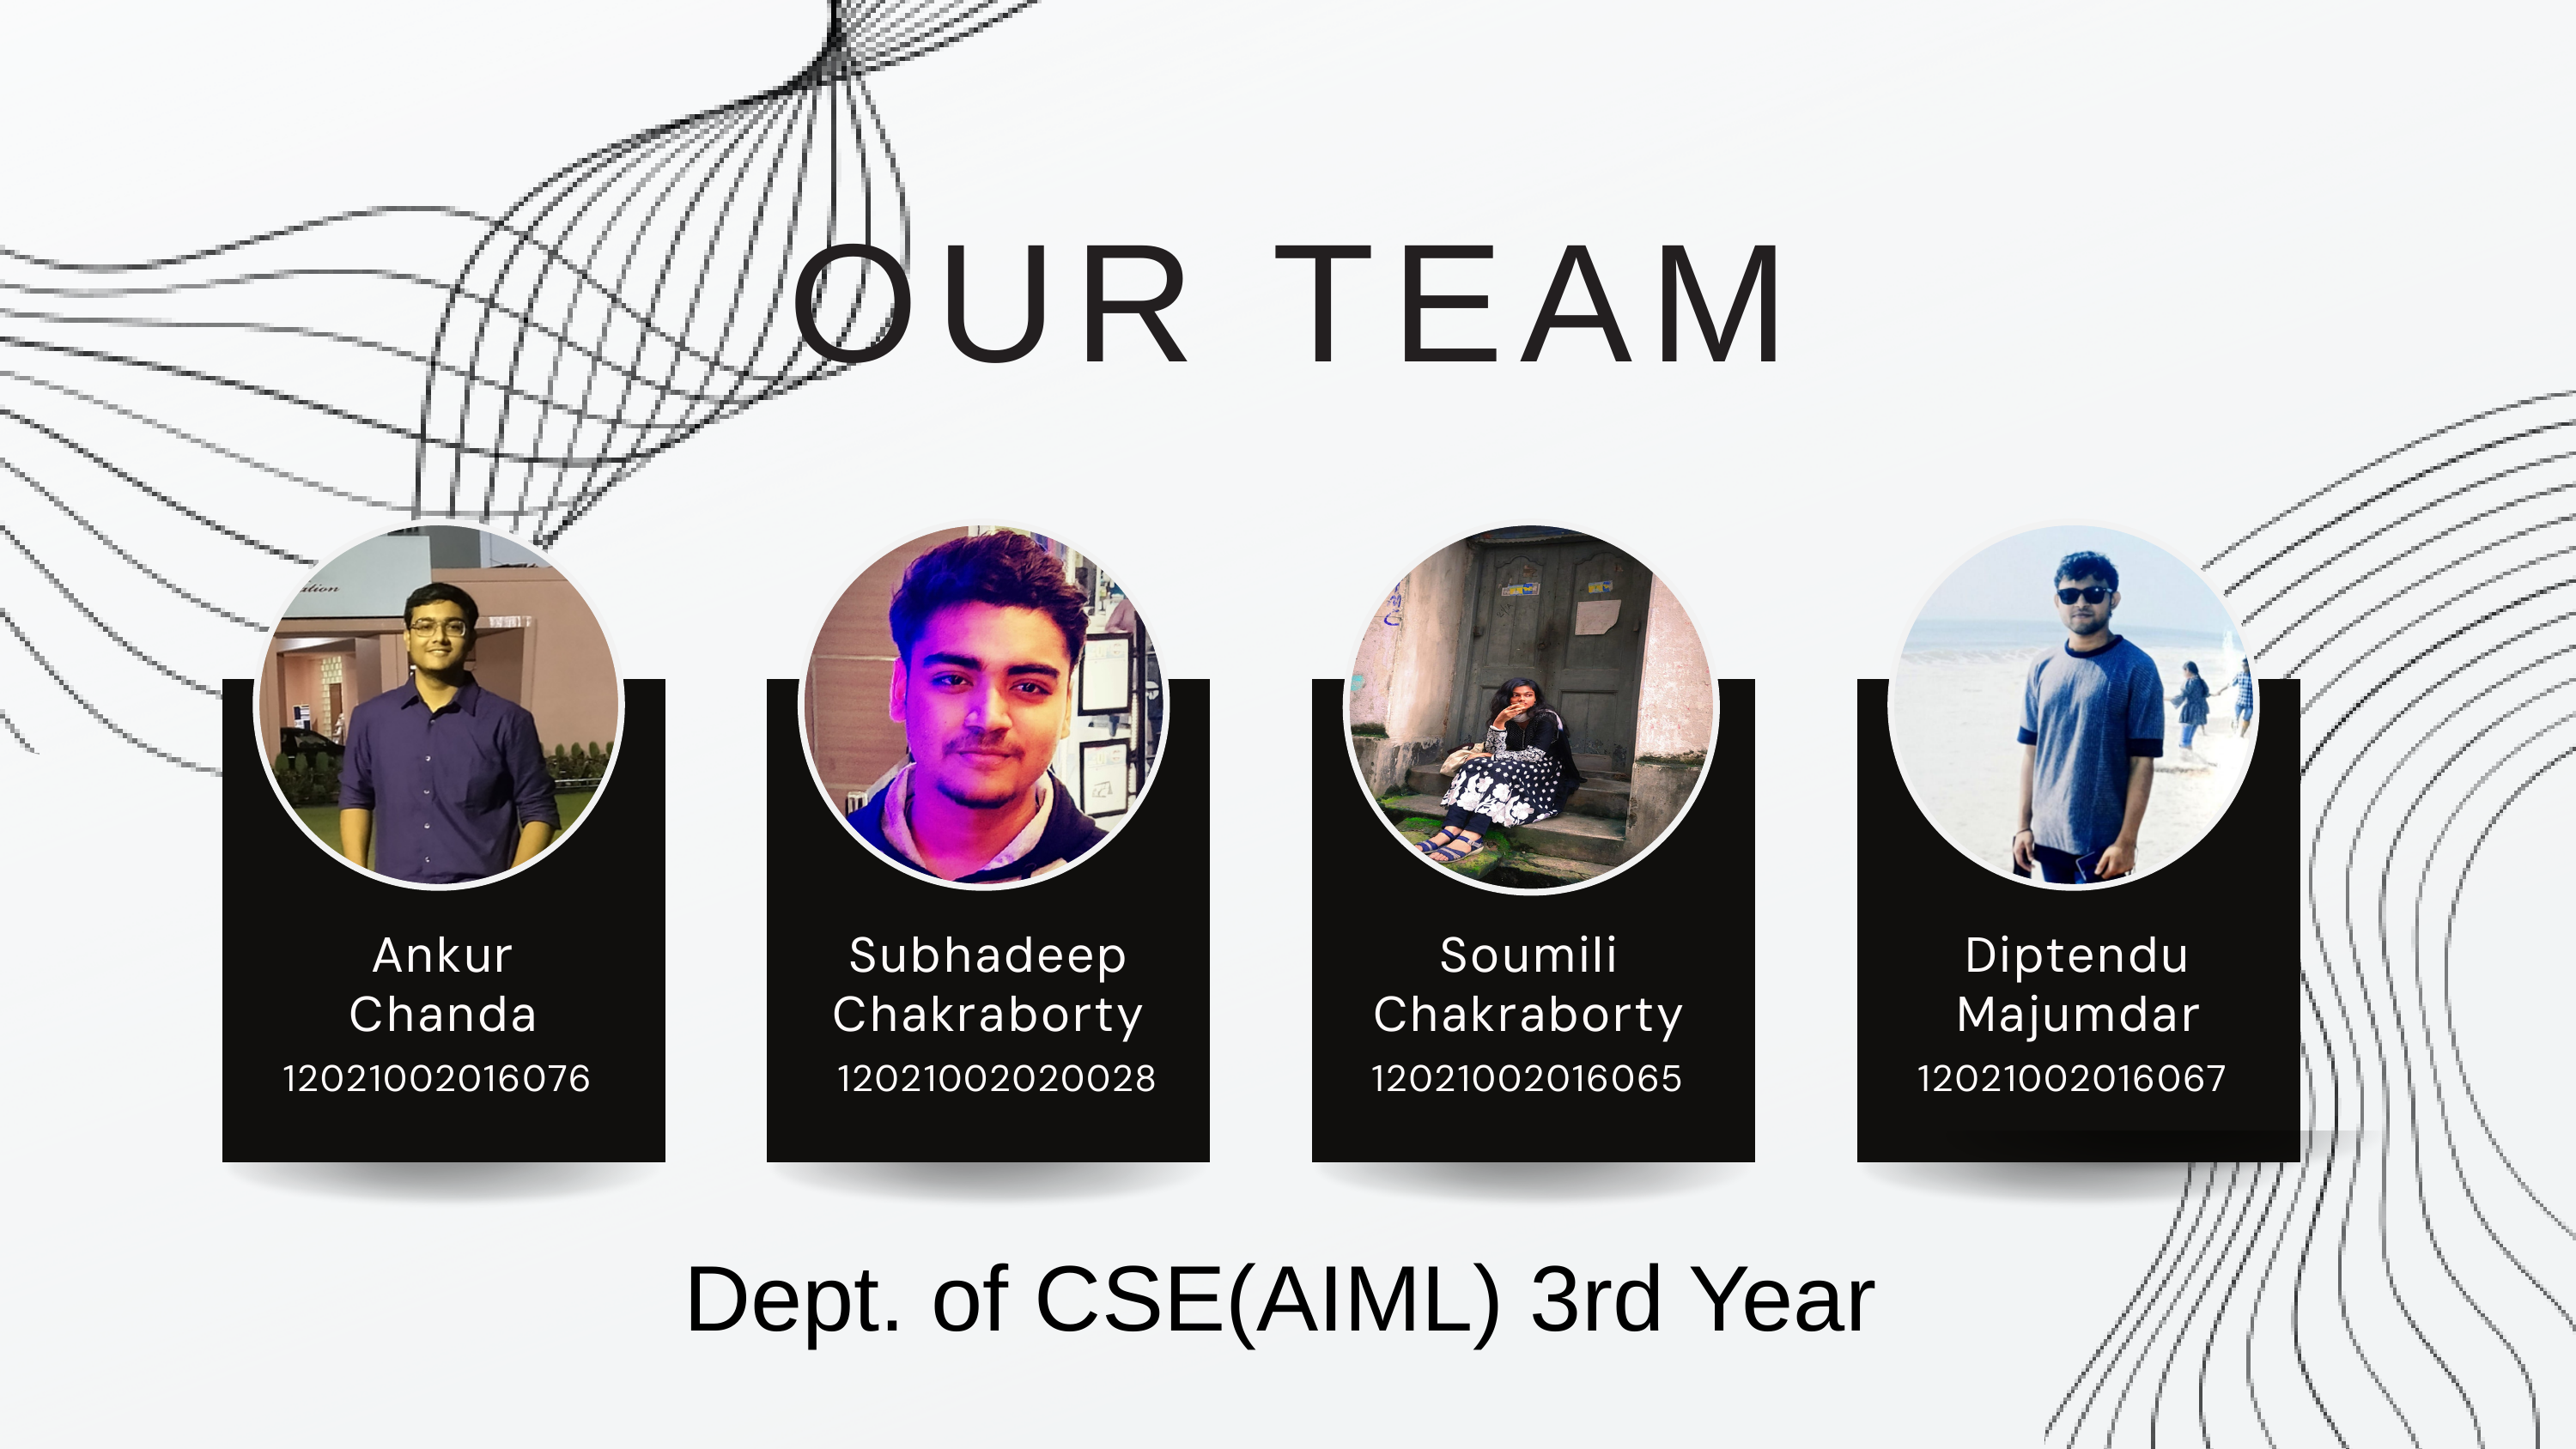

OUR TEAM

Ankur Chanda
Subhadeep
Chakraborty
Soumili
Chakraborty
Diptendu Majumdar
12021002016076
12021002020028
12021002016065
12021002016067

Dept. of CSE(AIML) 3rd Year